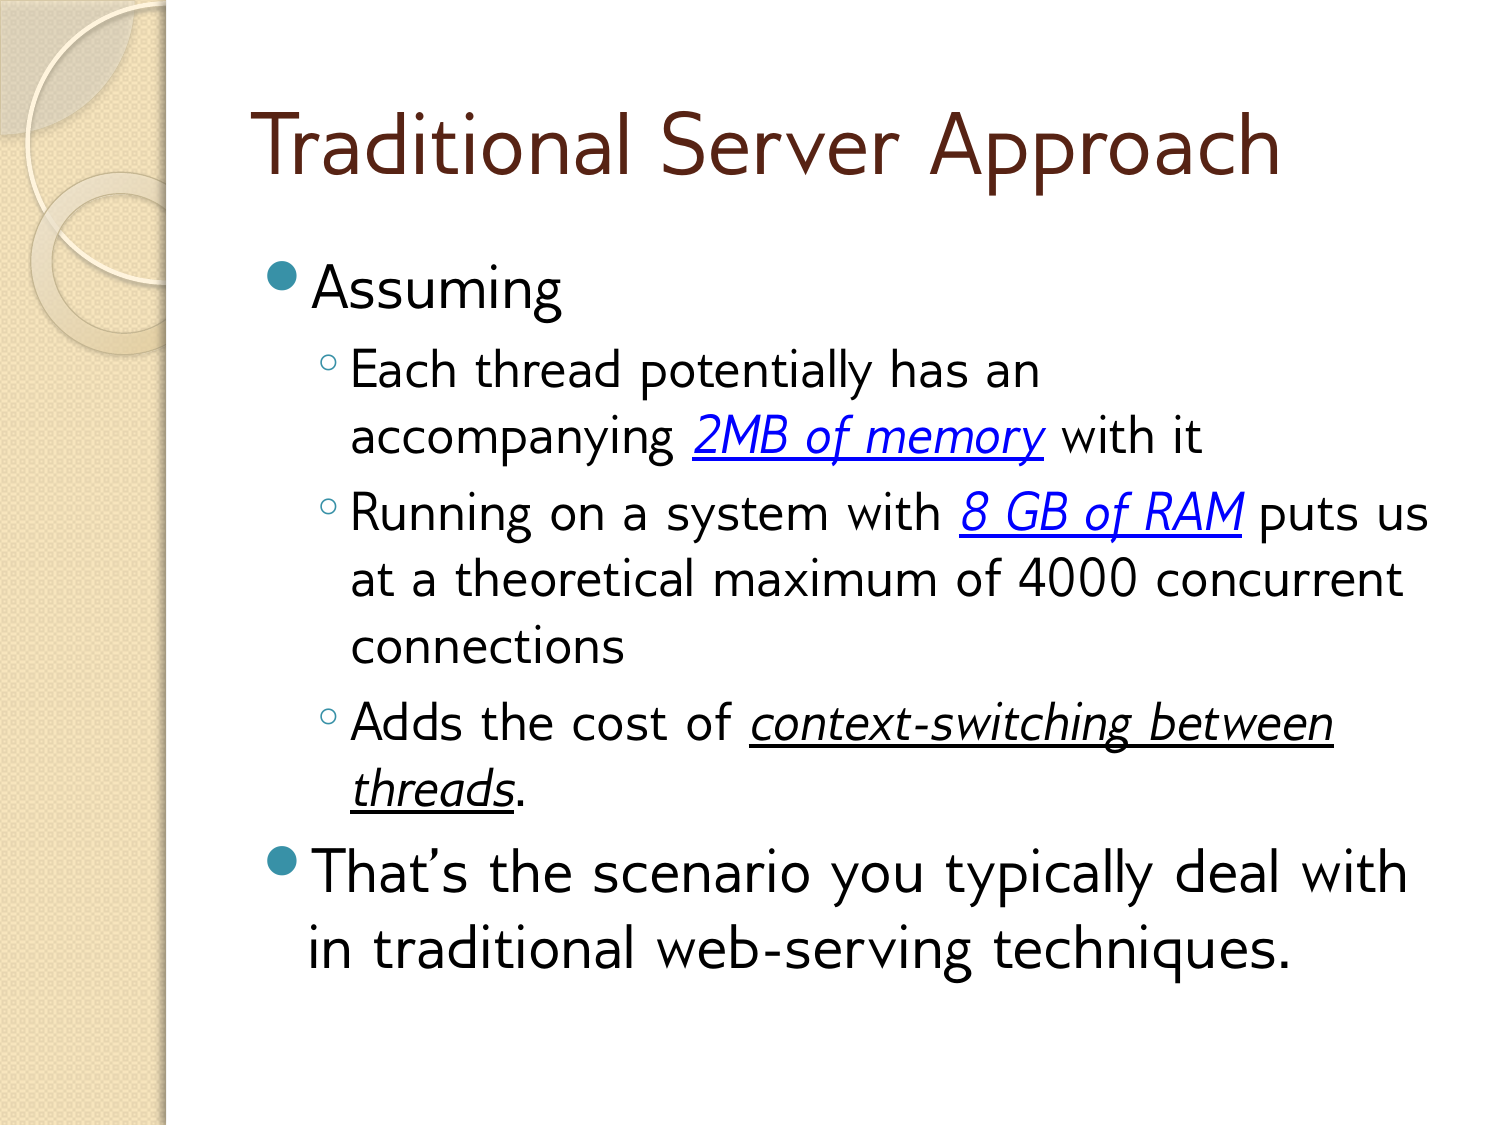

# Traditional Server Approach
Assuming
Each thread potentially has an accompanying 2MB of memory with it
Running on a system with 8 GB of RAM puts us at a theoretical maximum of 4000 concurrent connections
Adds the cost of context-switching between threads.
That’s the scenario you typically deal with in traditional web-serving techniques.